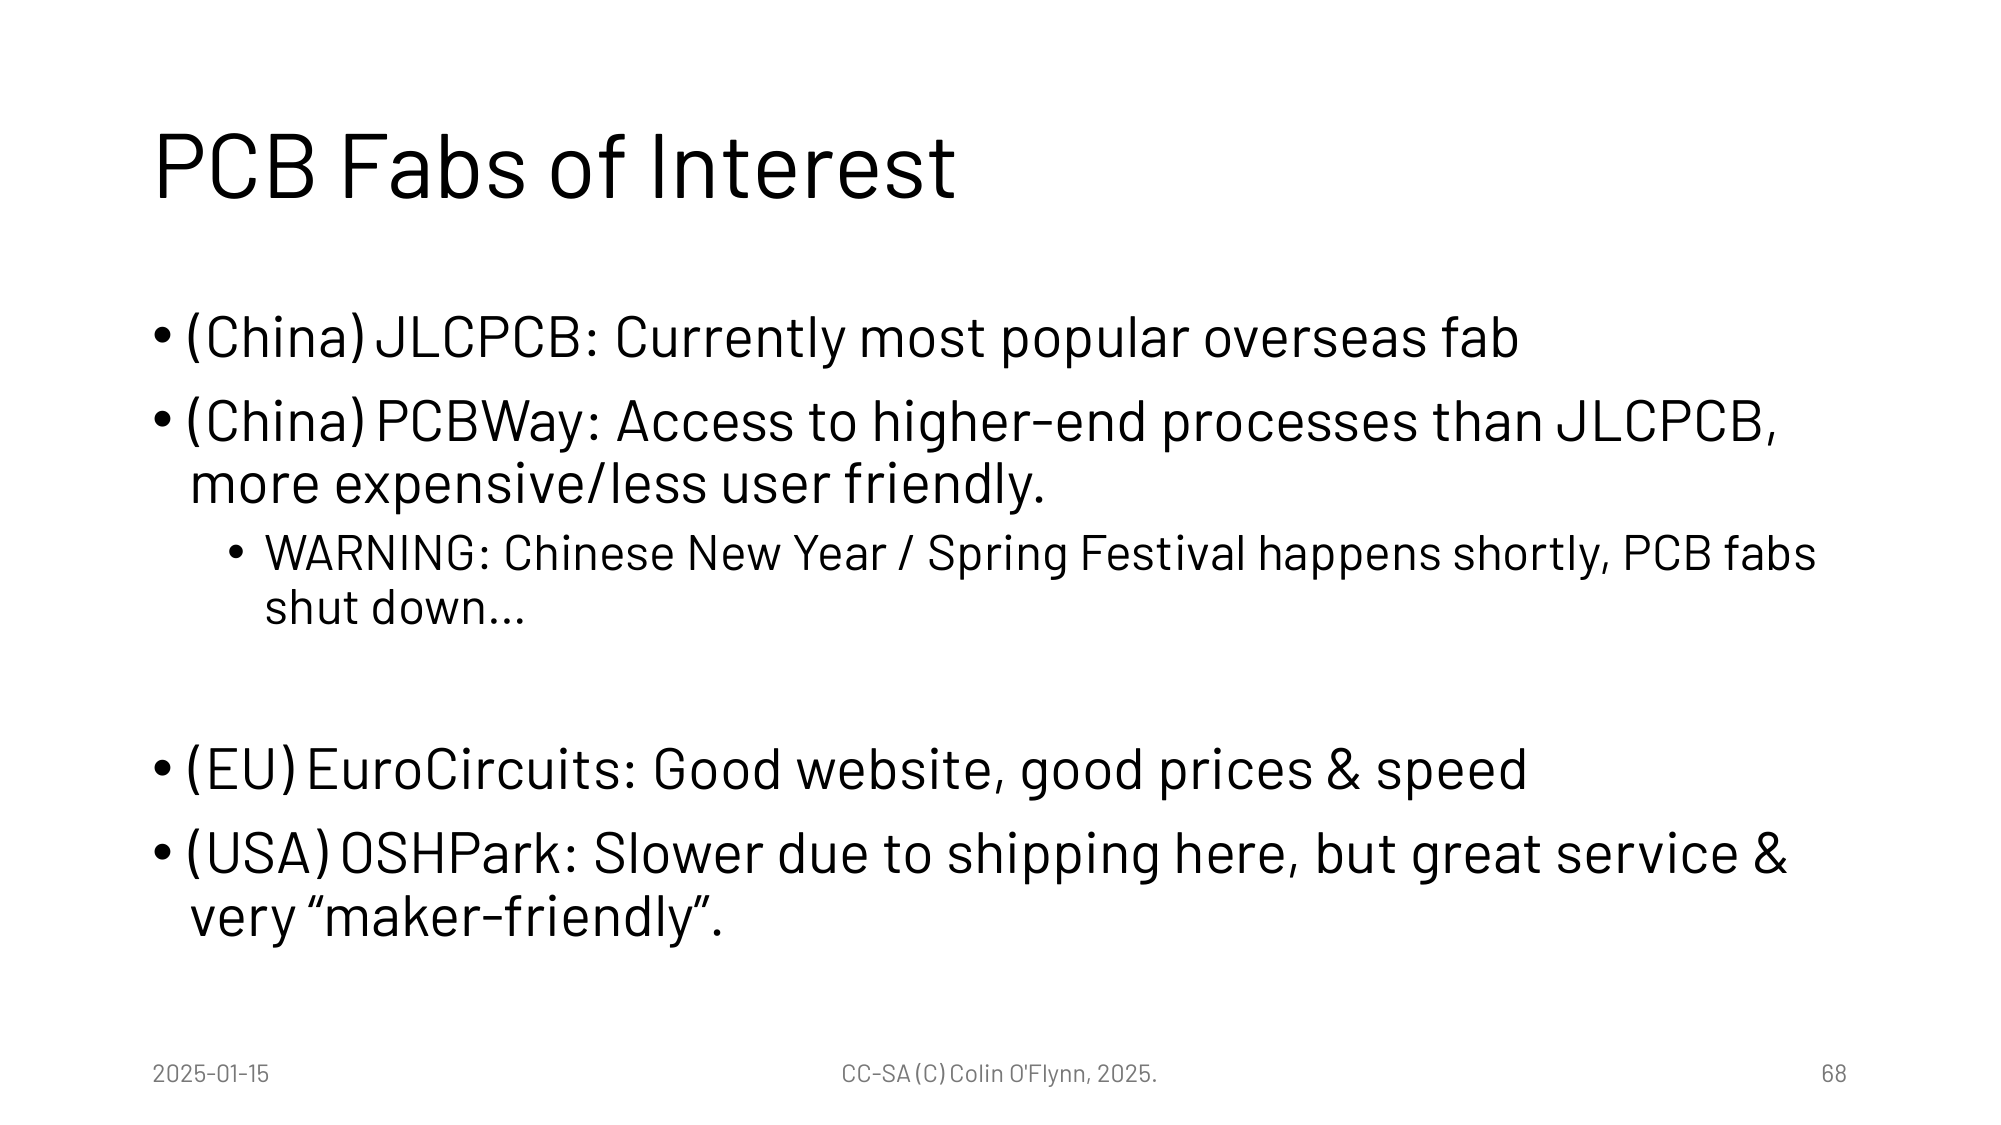

# PCB Fabs of Interest
(China) JLCPCB: Currently most popular overseas fab
(China) PCBWay: Access to higher-end processes than JLCPCB, more expensive/less user friendly.
WARNING: Chinese New Year / Spring Festival happens shortly, PCB fabs shut down…

(EU) EuroCircuits: Good website, good prices & speed
(USA) OSHPark: Slower due to shipping here, but great service & very “maker-friendly”.

2025-01-15
CC-SA (C) Colin O'Flynn, 2025.
68